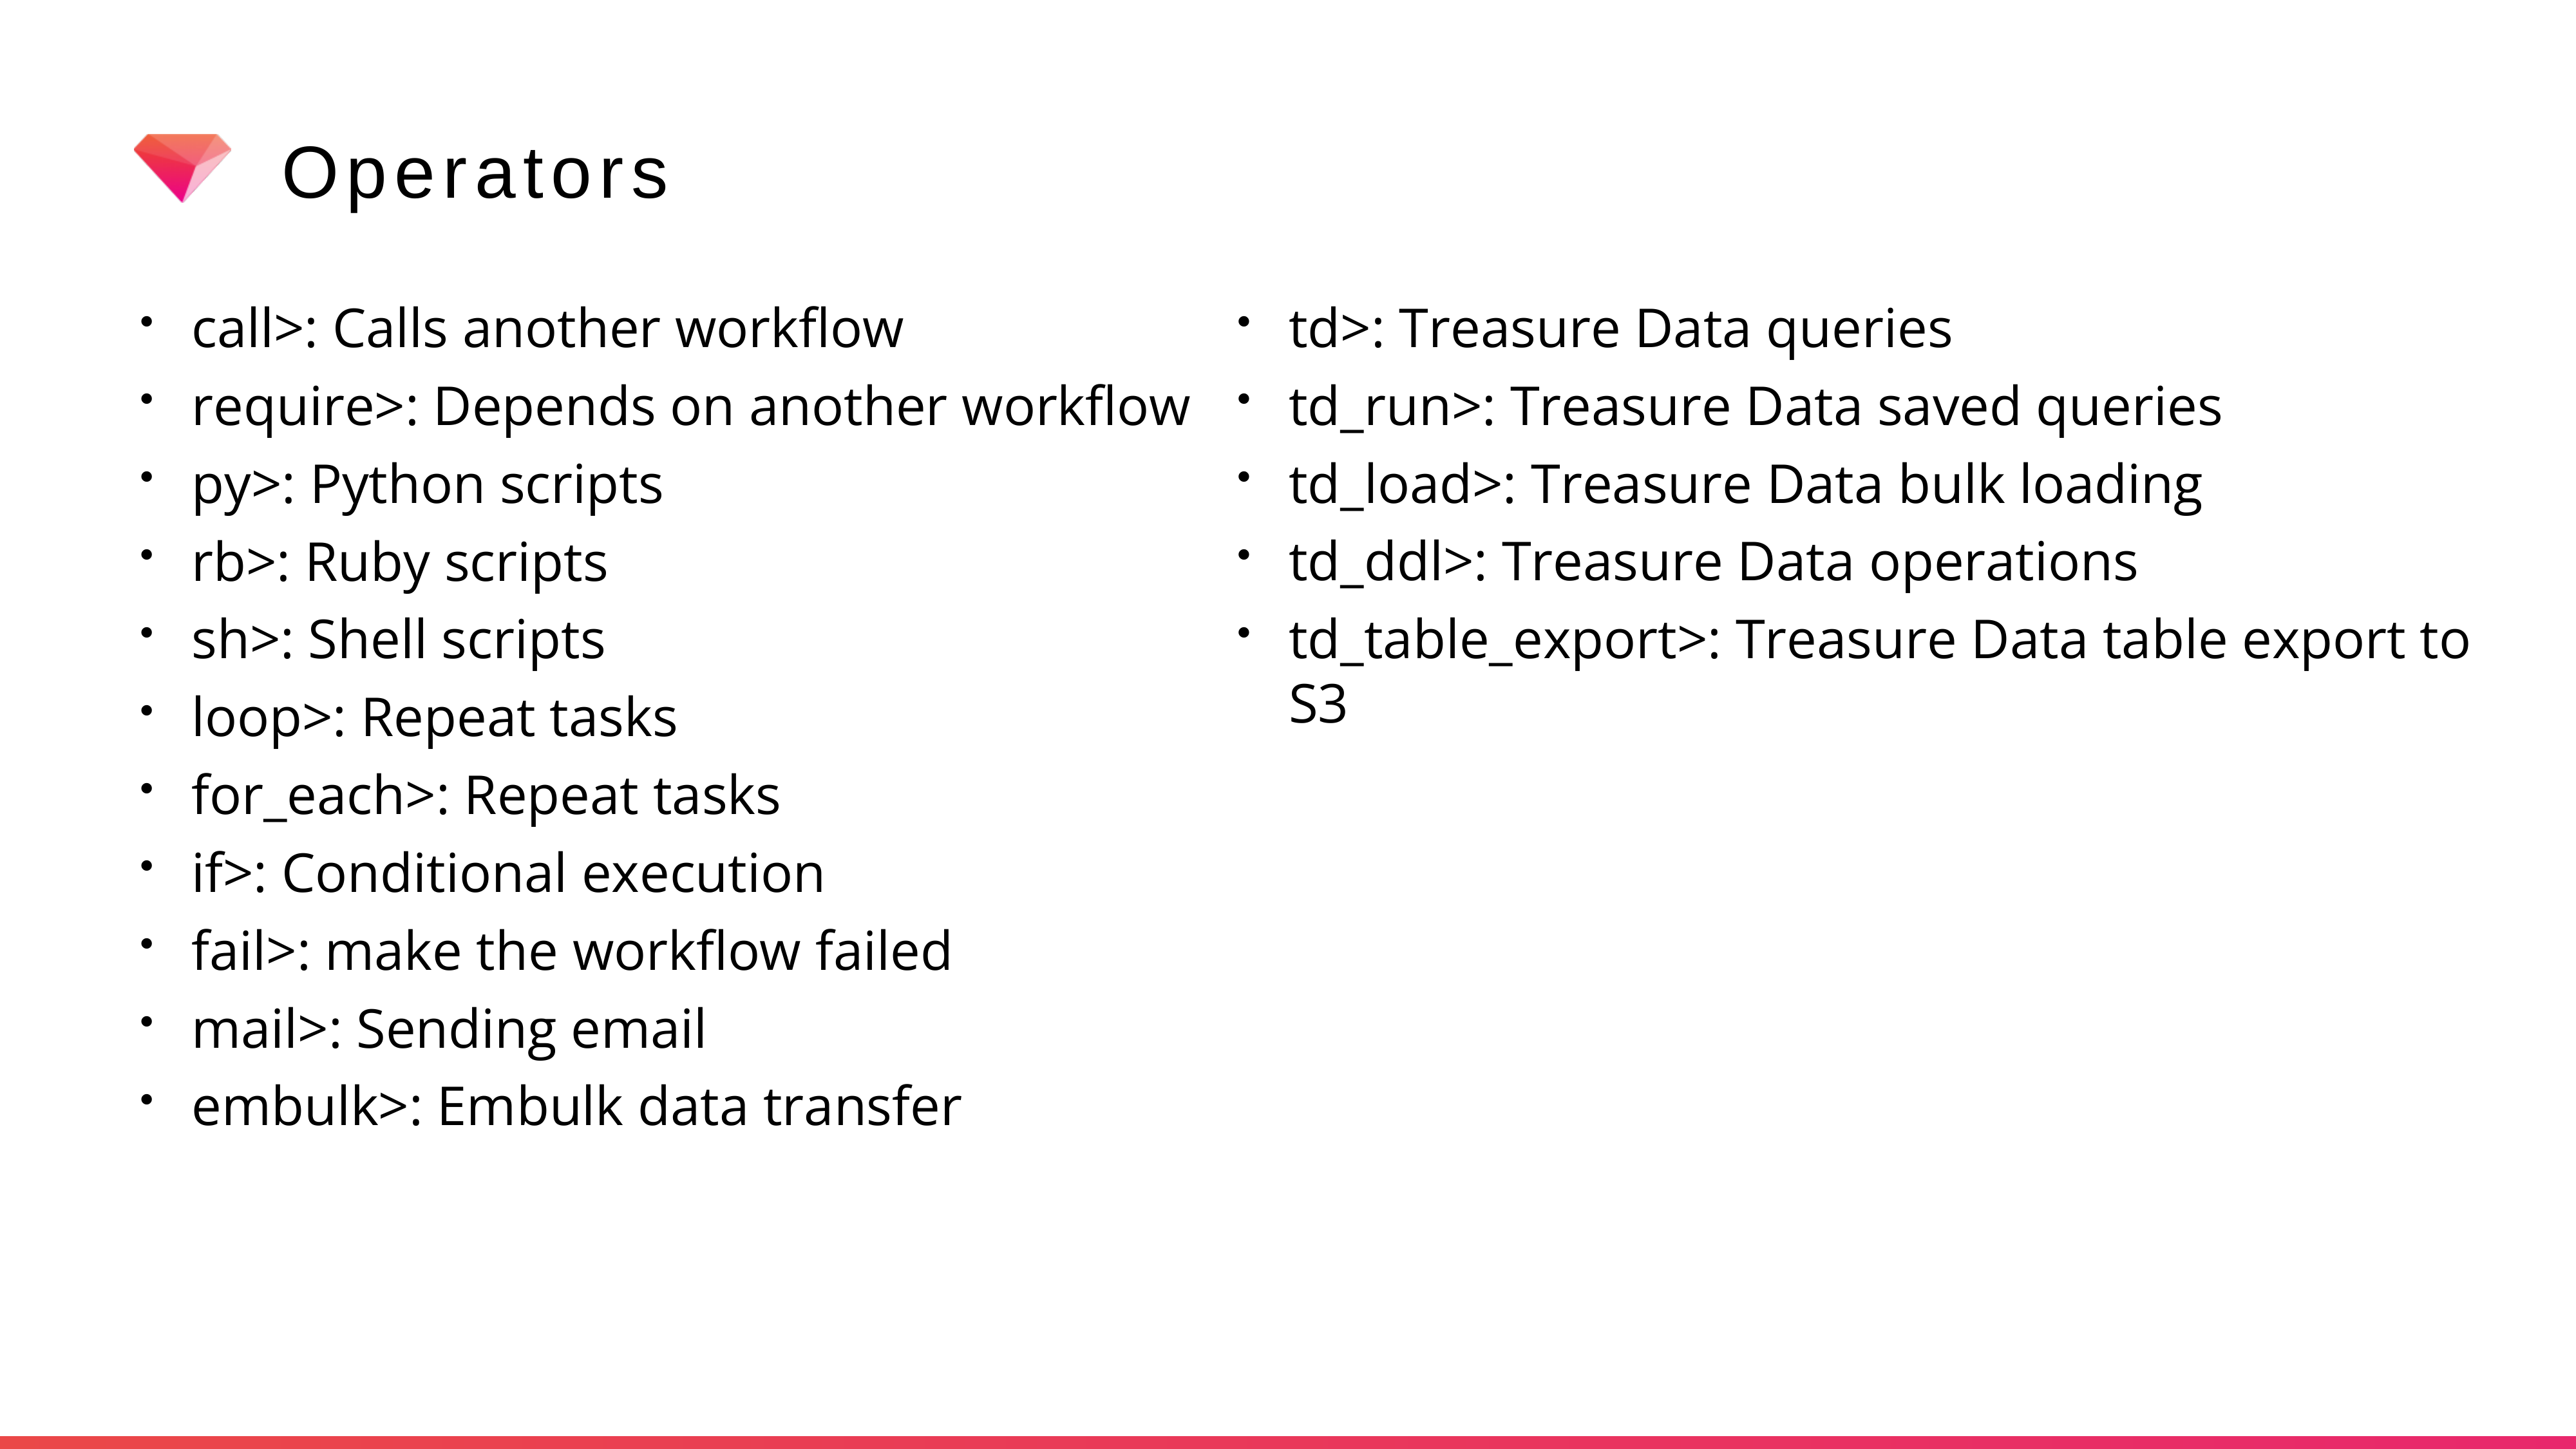

# Operators
call>: Calls another workflow
require>: Depends on another workflow
py>: Python scripts
rb>: Ruby scripts
sh>: Shell scripts
loop>: Repeat tasks
for_each>: Repeat tasks
if>: Conditional execution
fail>: make the workflow failed
mail>: Sending email
embulk>: Embulk data transfer
td>: Treasure Data queries
td_run>: Treasure Data saved queries
td_load>: Treasure Data bulk loading
td_ddl>: Treasure Data operations
td_table_export>: Treasure Data table export to S3
53